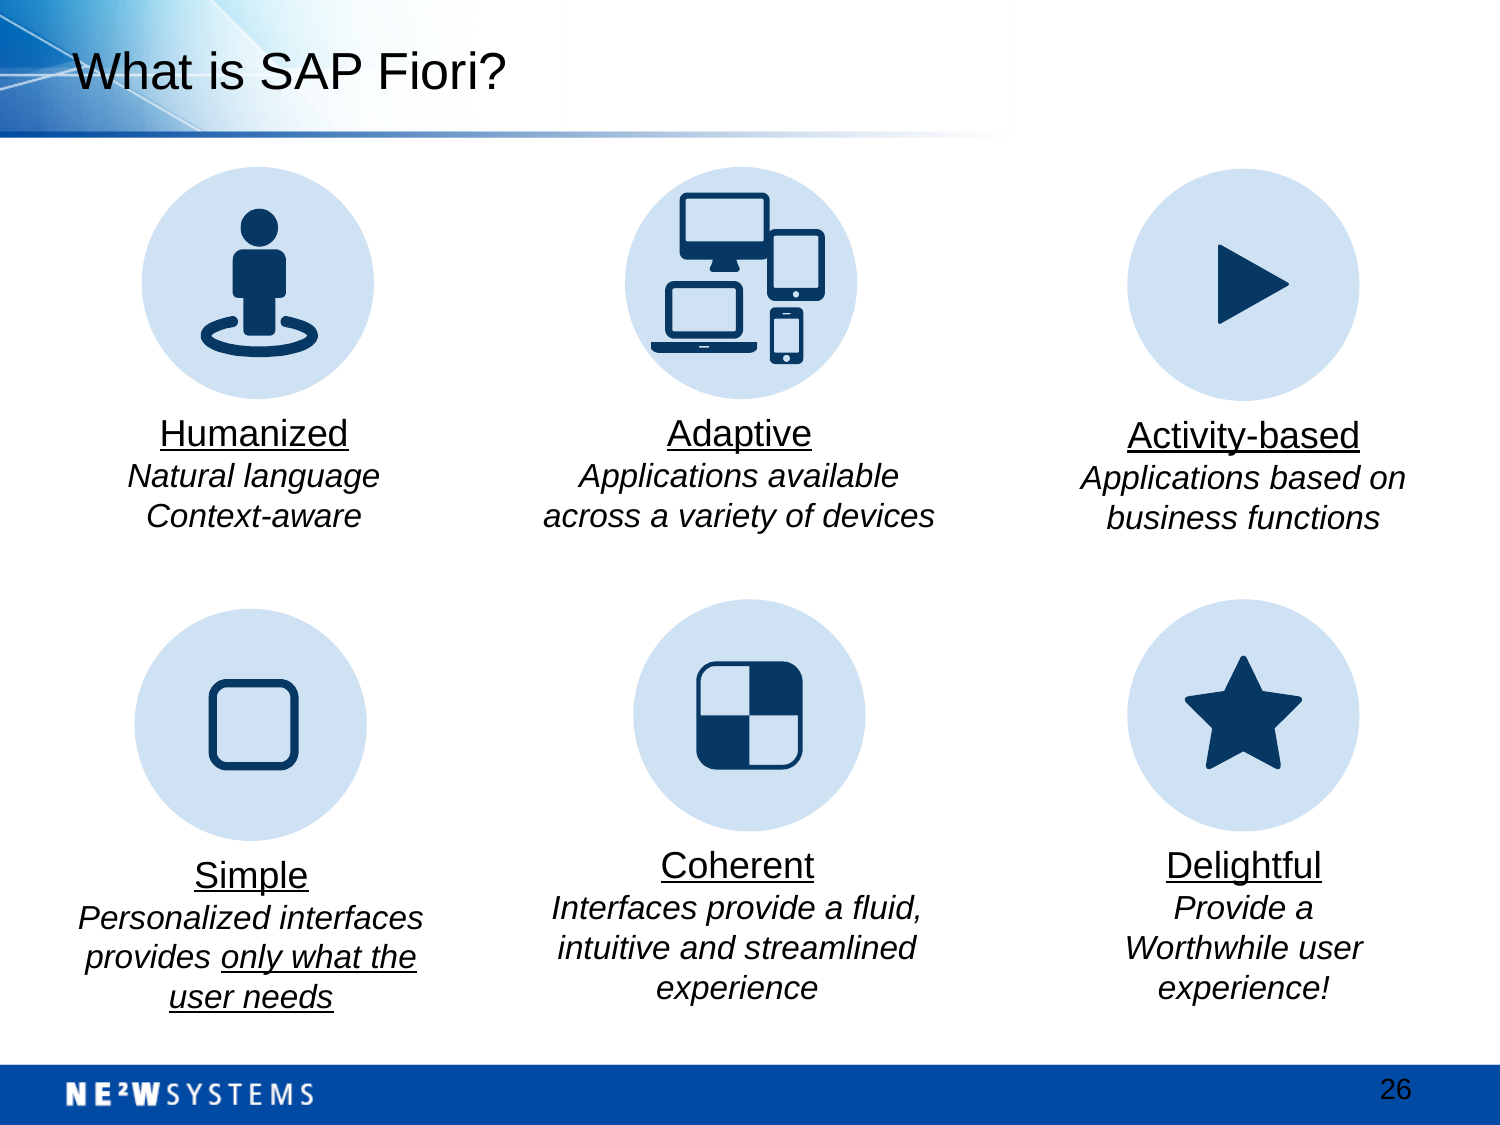

# What is SAP Fiori?

Humanized

Humanized
Natural language
Context-aware
Adaptive
Applications available across a variety of devices
Activity-based
Applications based on business functions

Coherent
Interfaces provide a fluid, intuitive and streamlined experience
Delightful
Provide a
Worthwhile user experience!
Simple
Personalized interfaces provides only what the user needs
26